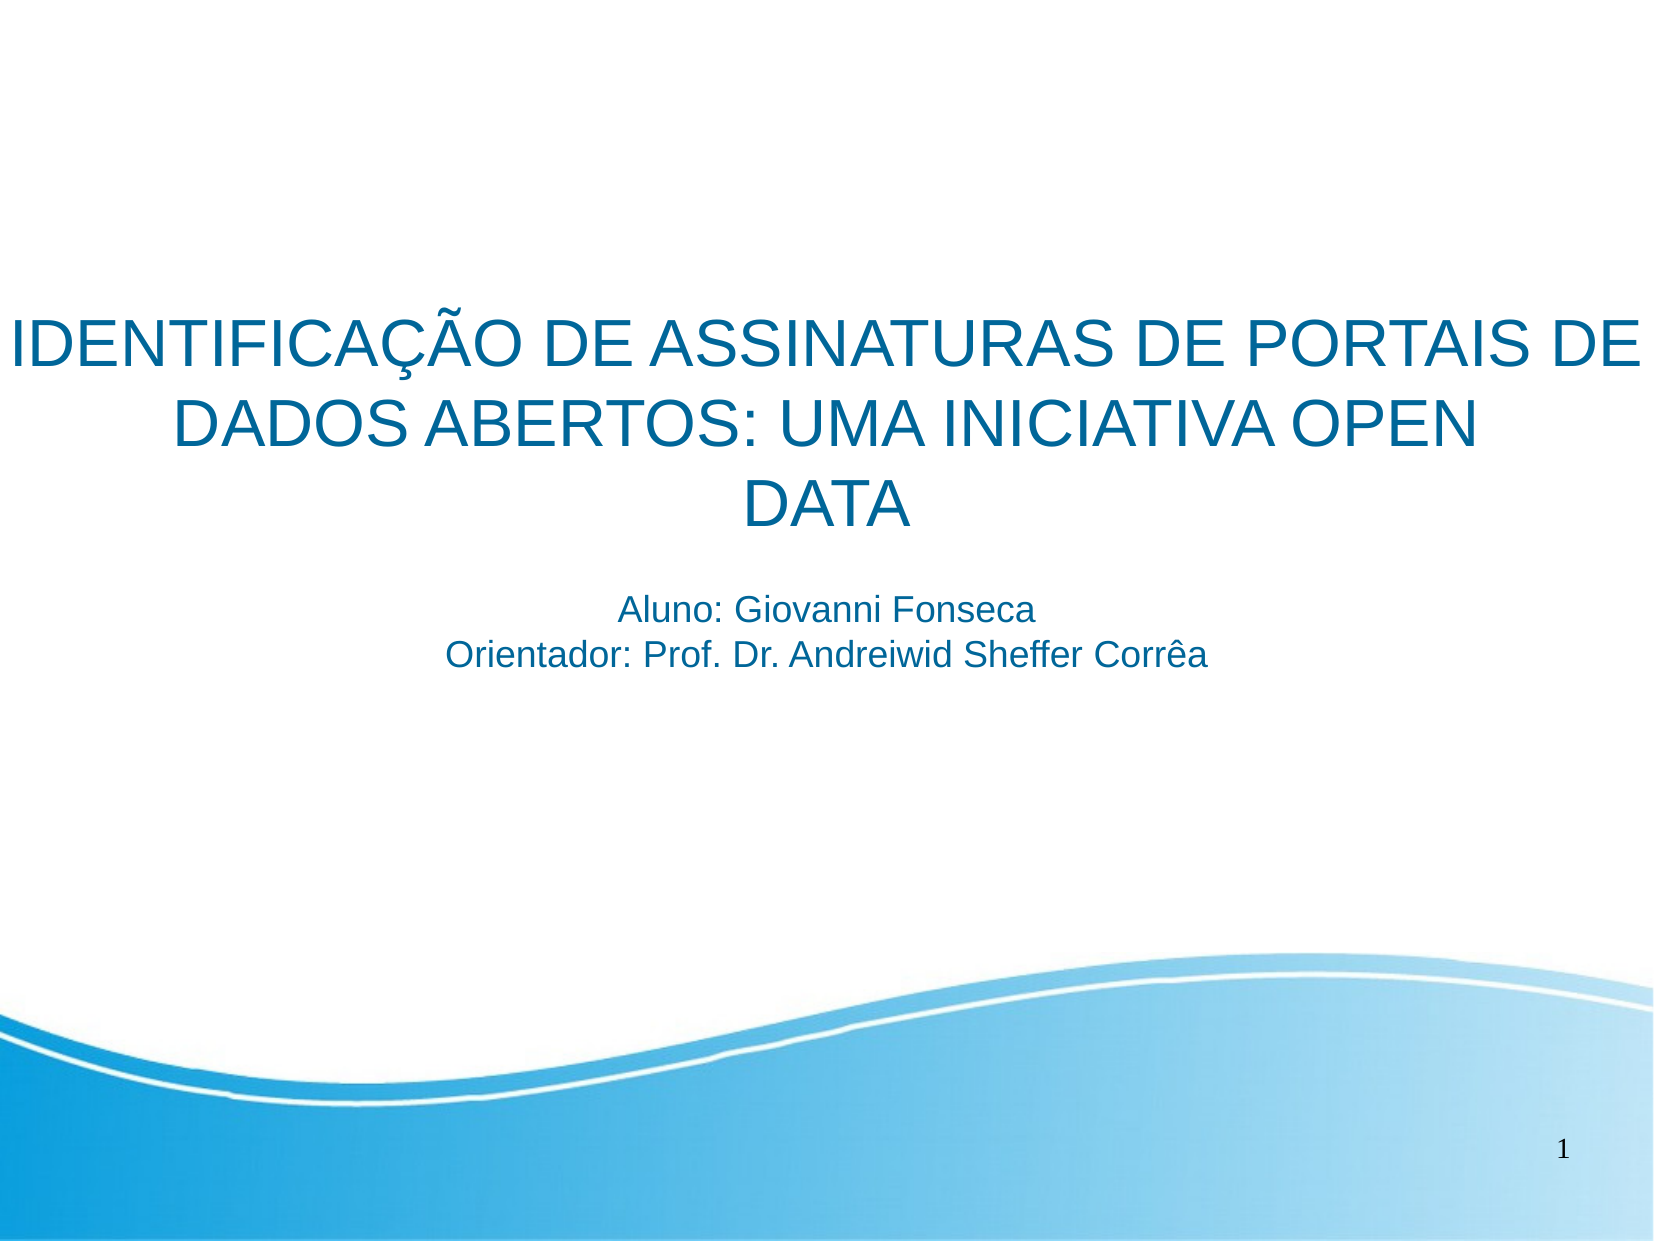

IDENTIFICAÇÃO DE ASSINATURAS DE PORTAIS DE DADOS ABERTOS: UMA INICIATIVA OPEN
DATA
Aluno: Giovanni Fonseca
Orientador: Prof. Dr. Andreiwid Sheffer Corrêa
1